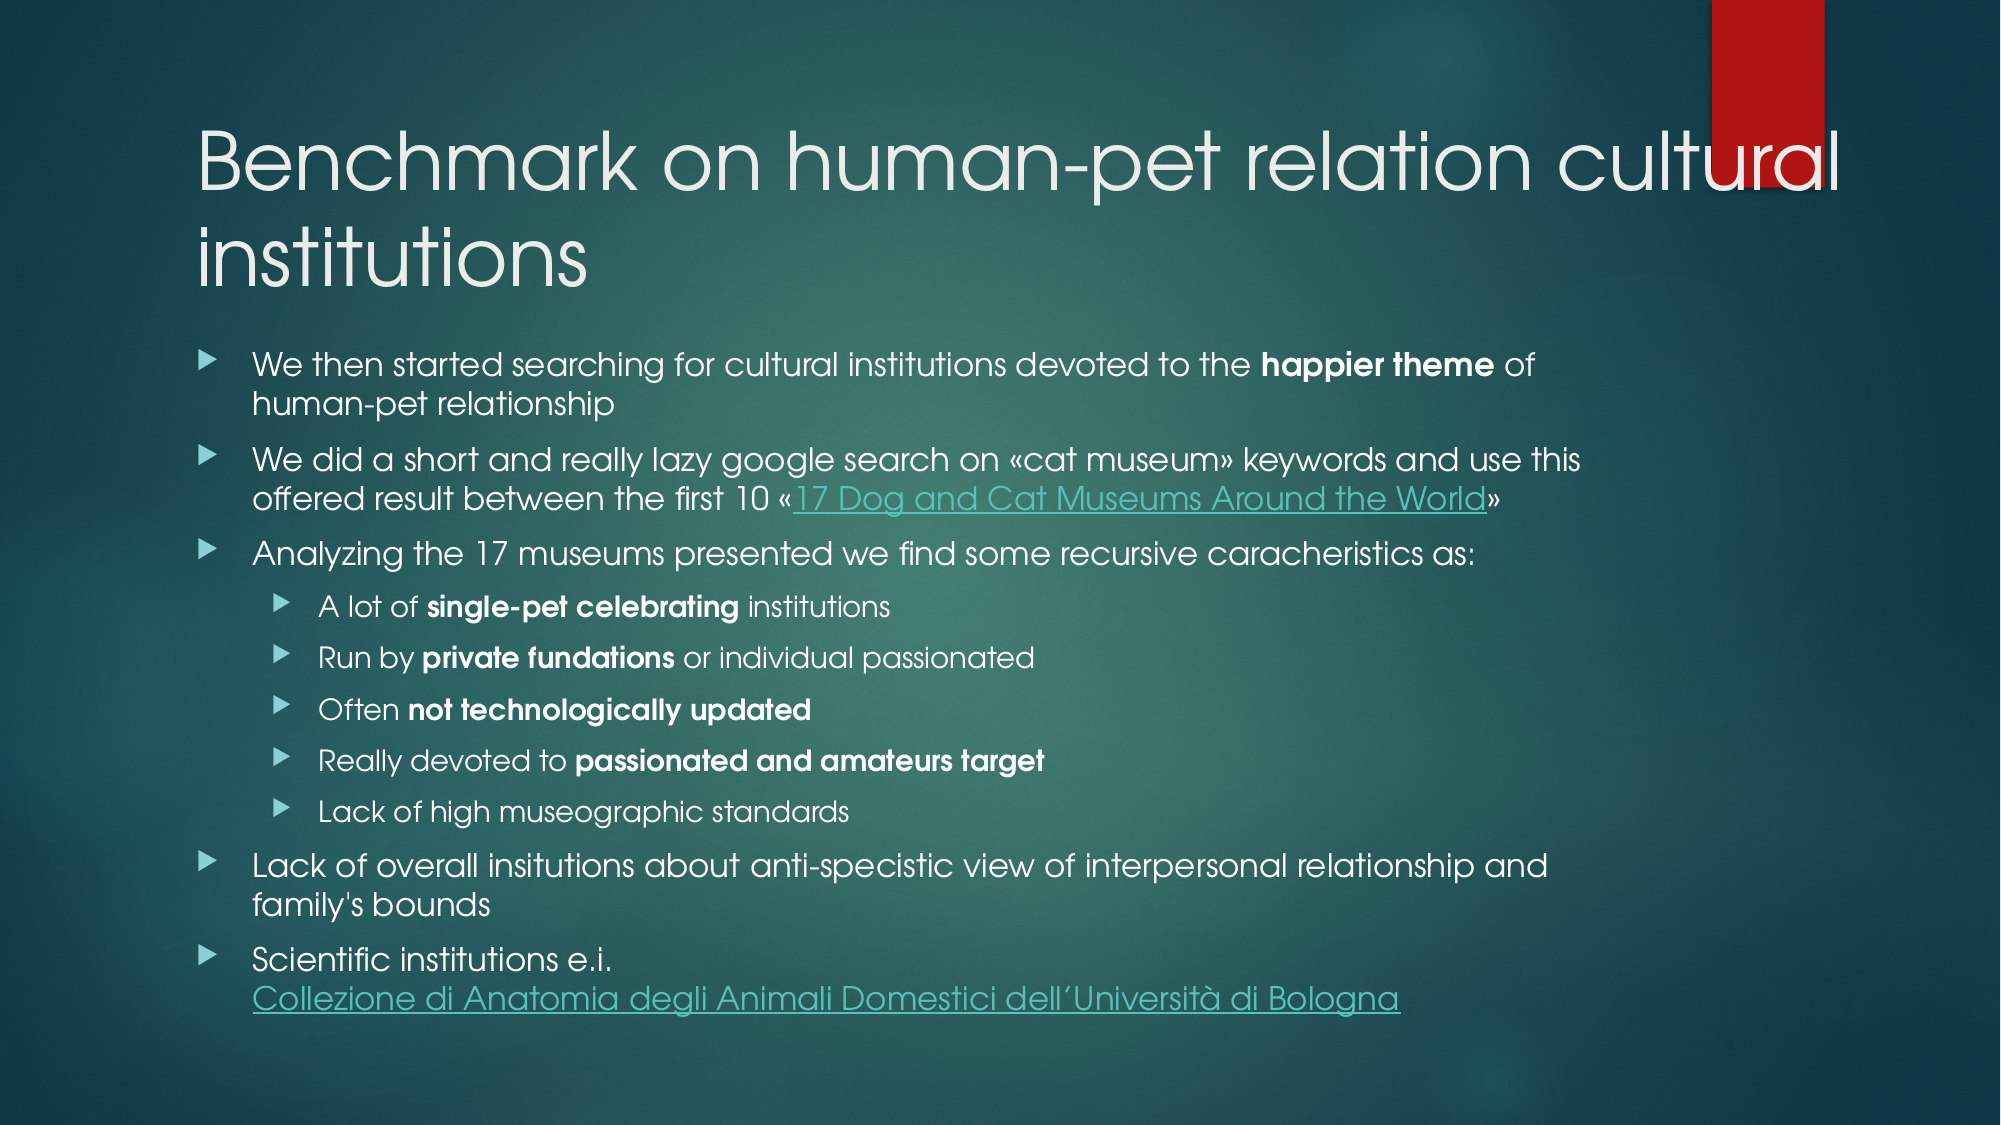

# Benchmark on human-pet relation cultural institutions
We then started searching for cultural institutions devoted to the happier theme of human-pet relationship
We did a short and really lazy google search on «cat museum» keywords and use this offered result between the first 10 «17 Dog and Cat Museums Around the World»
Analyzing the 17 museums presented we find some recursive caracheristics as:
A lot of single-pet celebrating institutions
Run by private fundations or individual passionated
Often not technologically updated
Really devoted to passionated and amateurs target
Lack of high museographic standards
Lack of overall insitutions about anti-specistic view of interpersonal relationship and family's bounds
Scientific institutions e.i. Collezione di Anatomia degli Animali Domestici dell’Università di Bologna